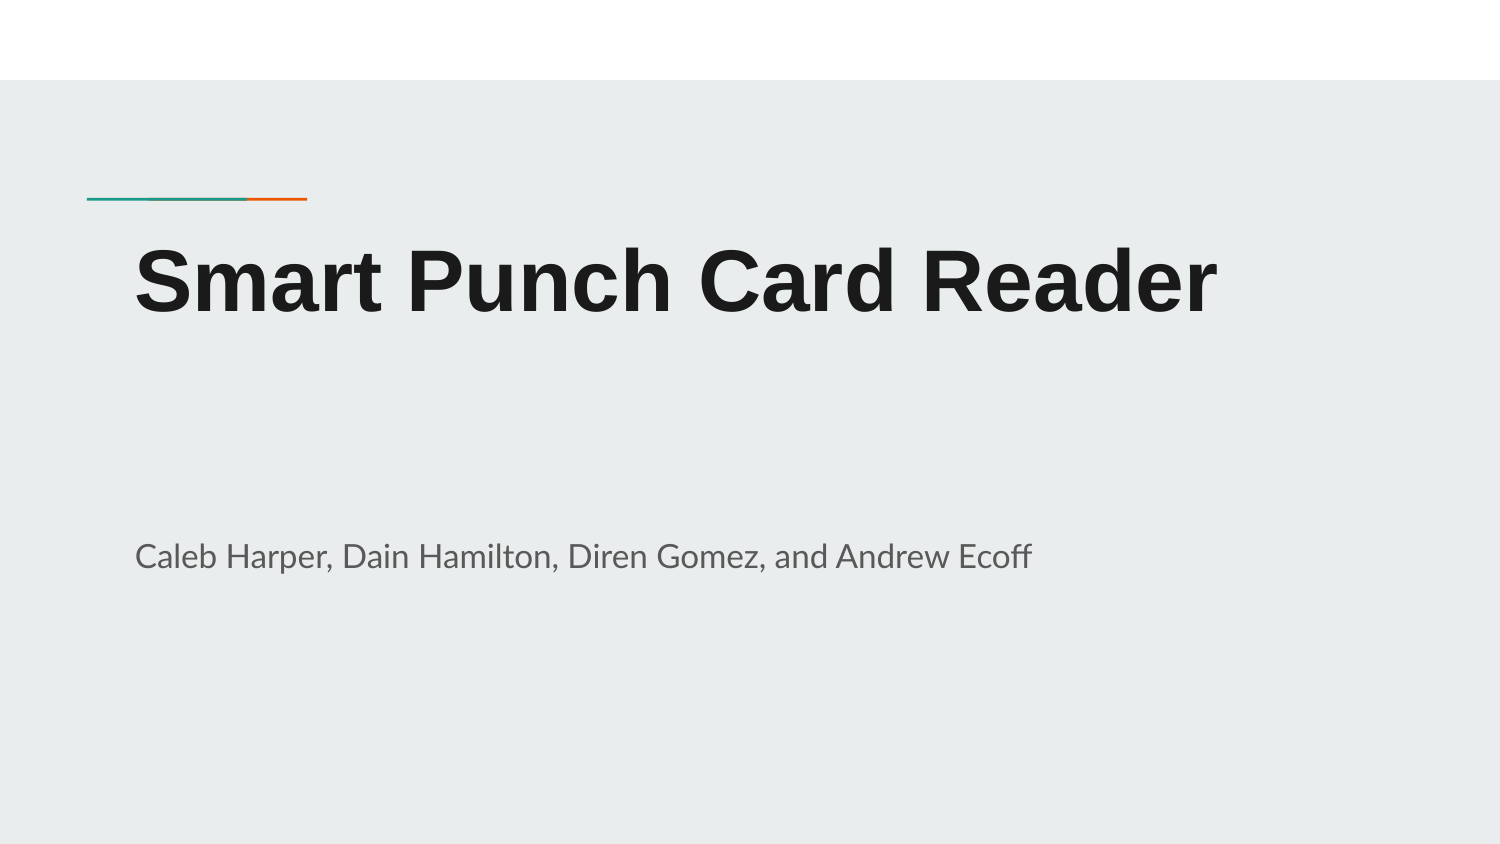

# Smart Punch Card Reader
Caleb Harper, Dain Hamilton, Diren Gomez, and Andrew Ecoff